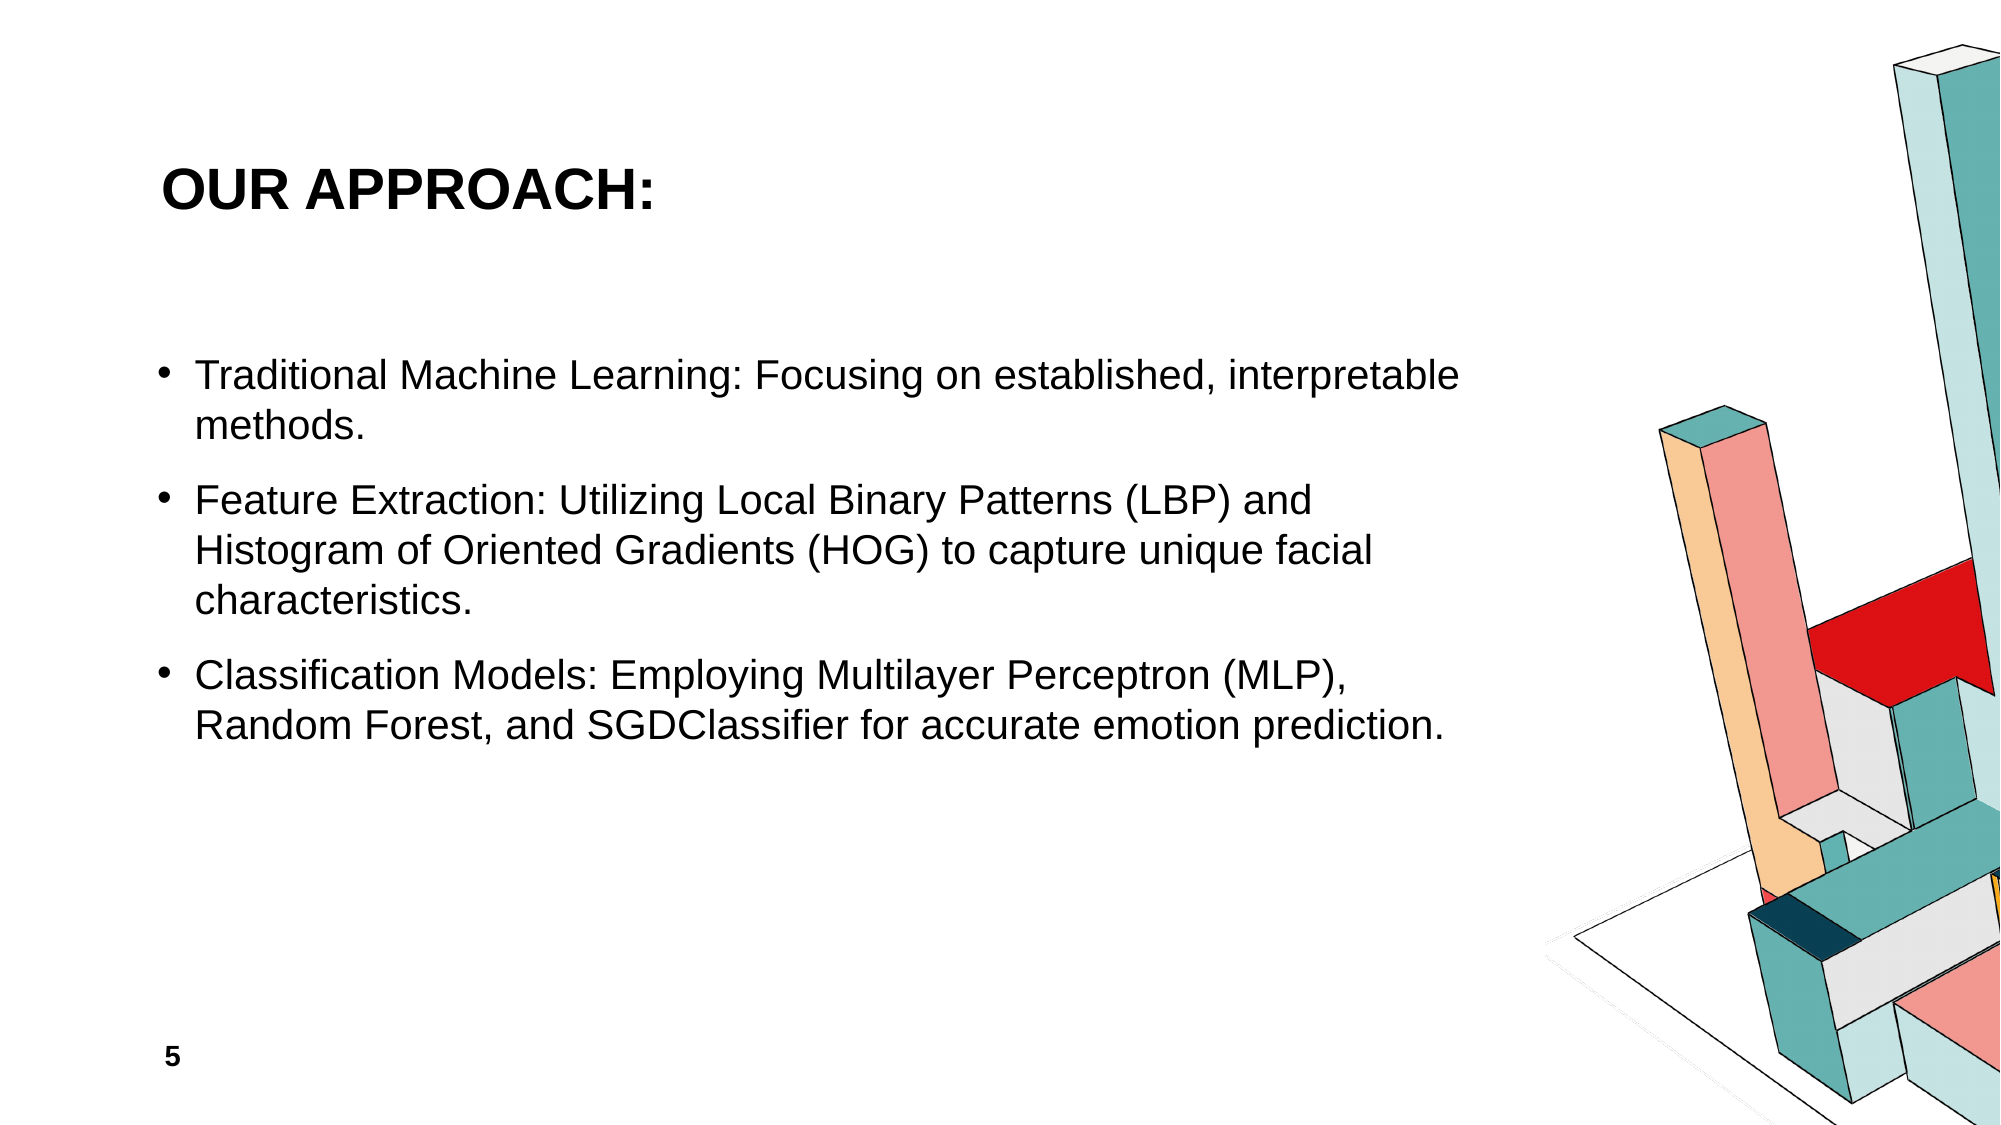

# Our Approach:
Traditional Machine Learning: Focusing on established, interpretable methods.
Feature Extraction: Utilizing Local Binary Patterns (LBP) and Histogram of Oriented Gradients (HOG) to capture unique facial characteristics.
Classification Models: Employing Multilayer Perceptron (MLP), Random Forest, and SGDClassifier for accurate emotion prediction.
5